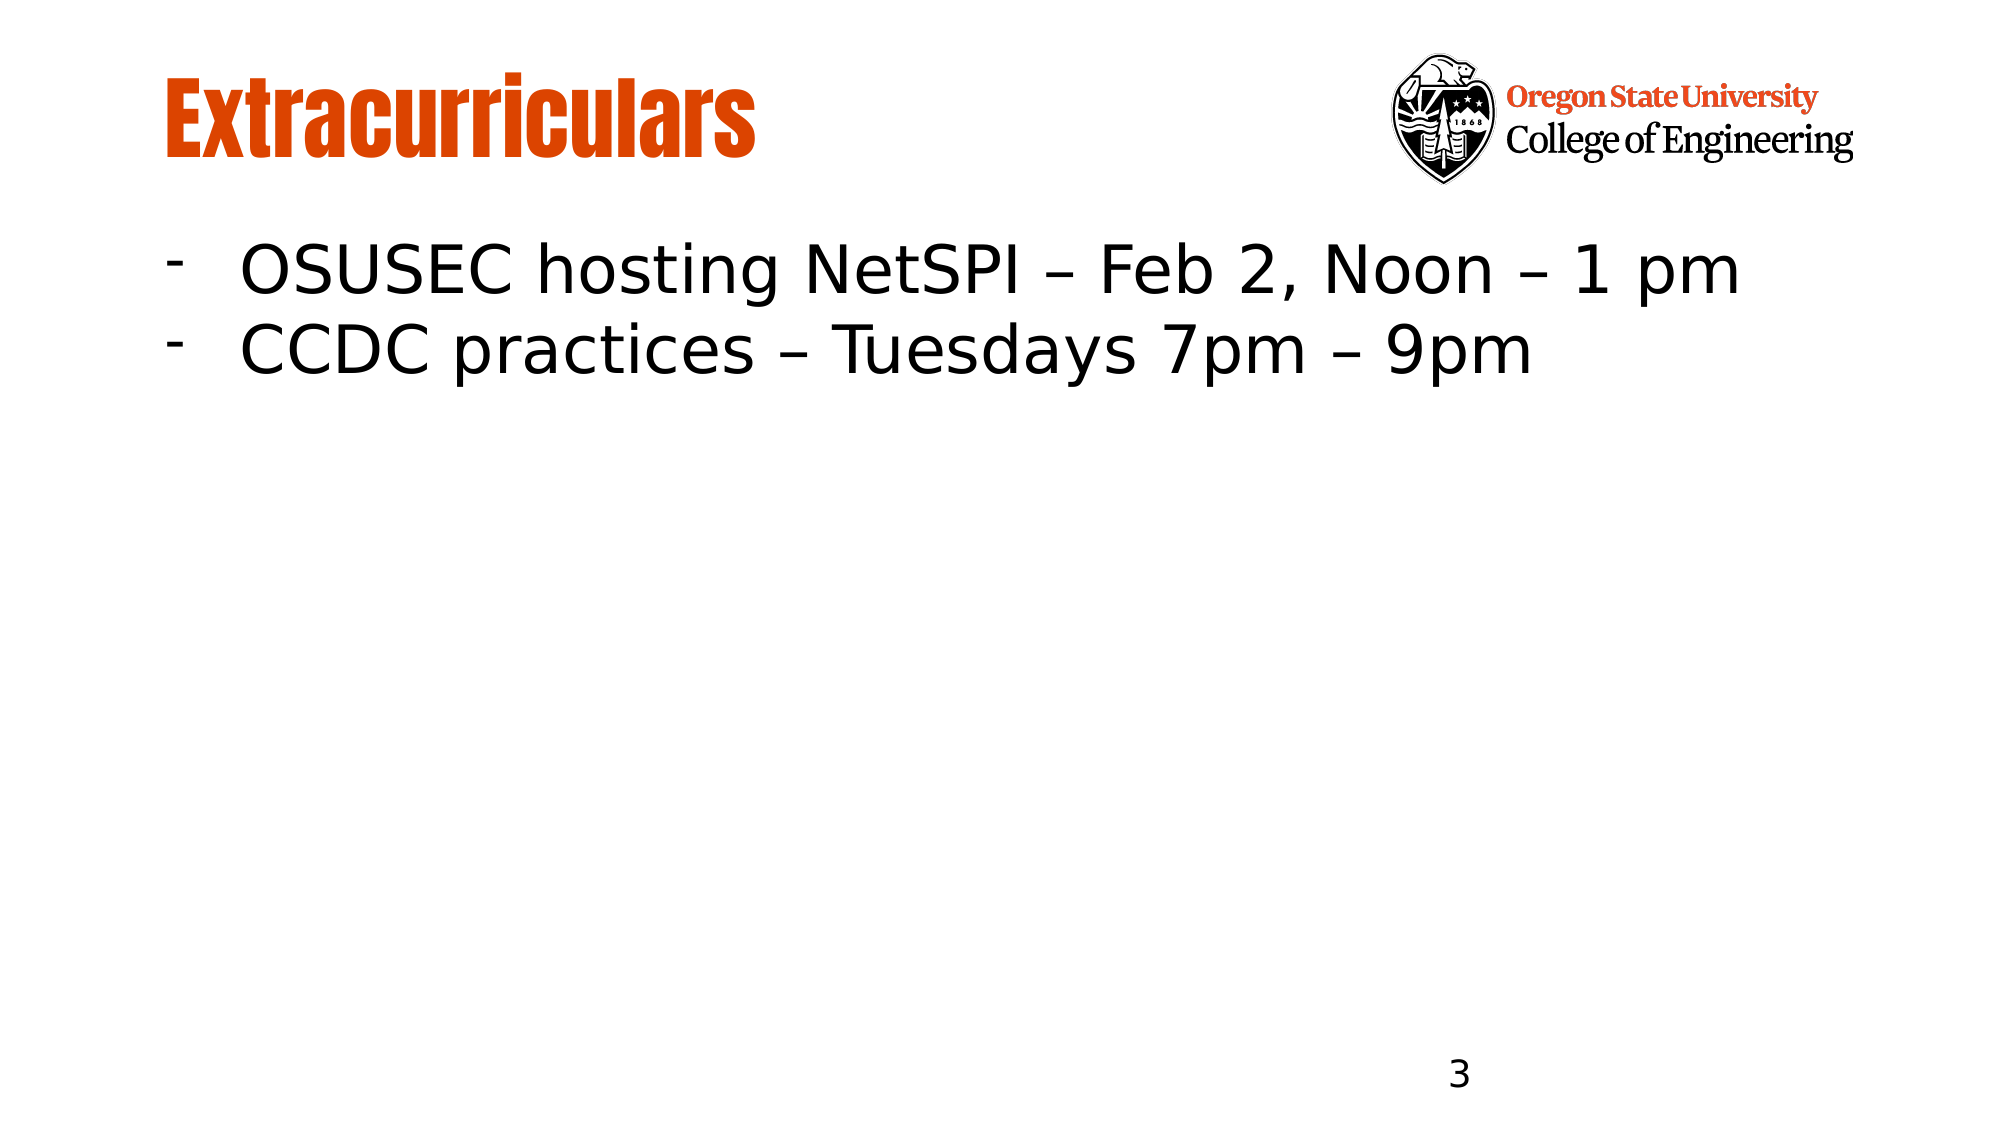

# Extracurriculars
OSUSEC hosting NetSPI – Feb 2, Noon – 1 pm
CCDC practices – Tuesdays 7pm – 9pm
3